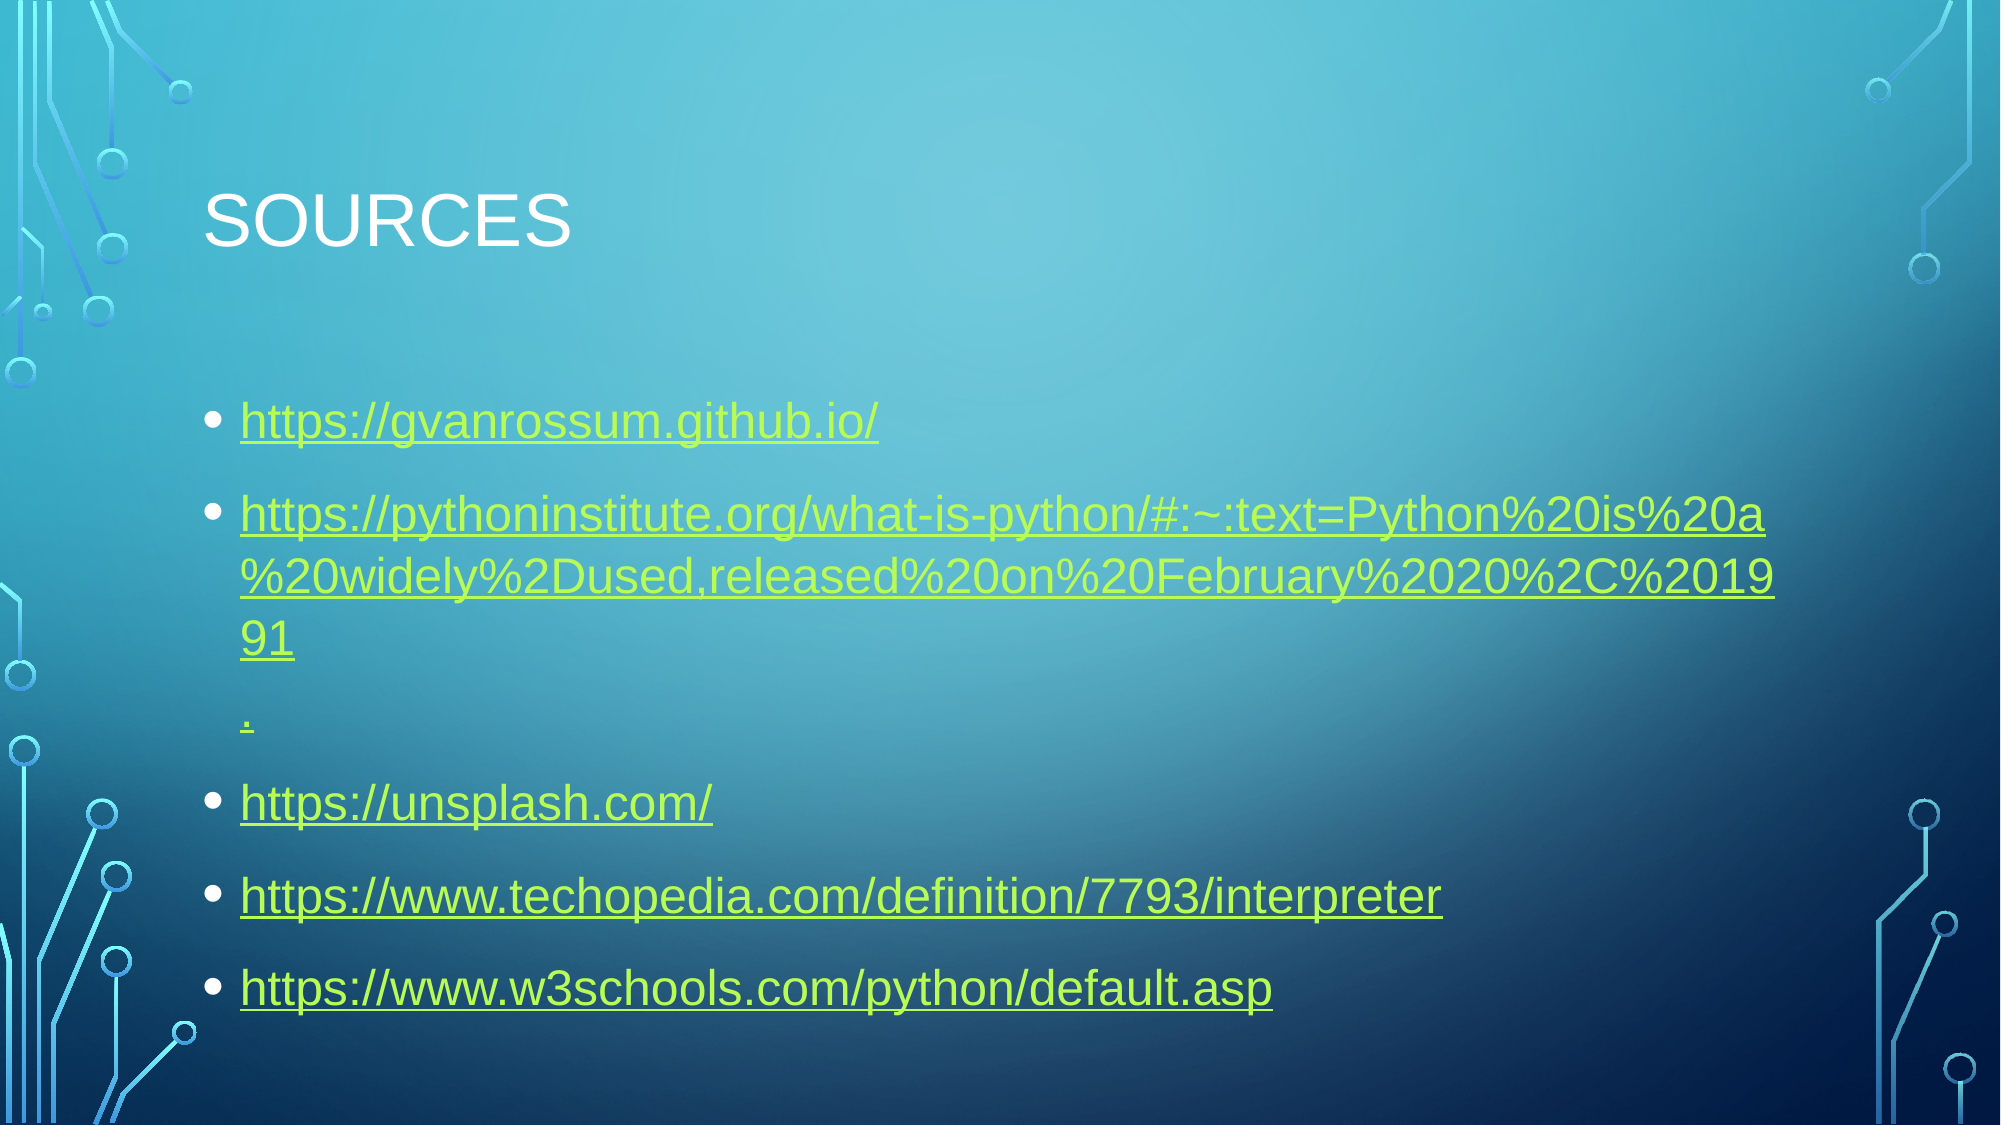

# SOURCES
https://gvanrossum.github.io/
https://pythoninstitute.org/what-is-python/#:~:text=Python%20is%20a%20widely%2Dused,released%20on%20February%2020%2C%201991.
https://unsplash.com/
https://www.techopedia.com/definition/7793/interpreter
https://www.w3schools.com/python/default.asp